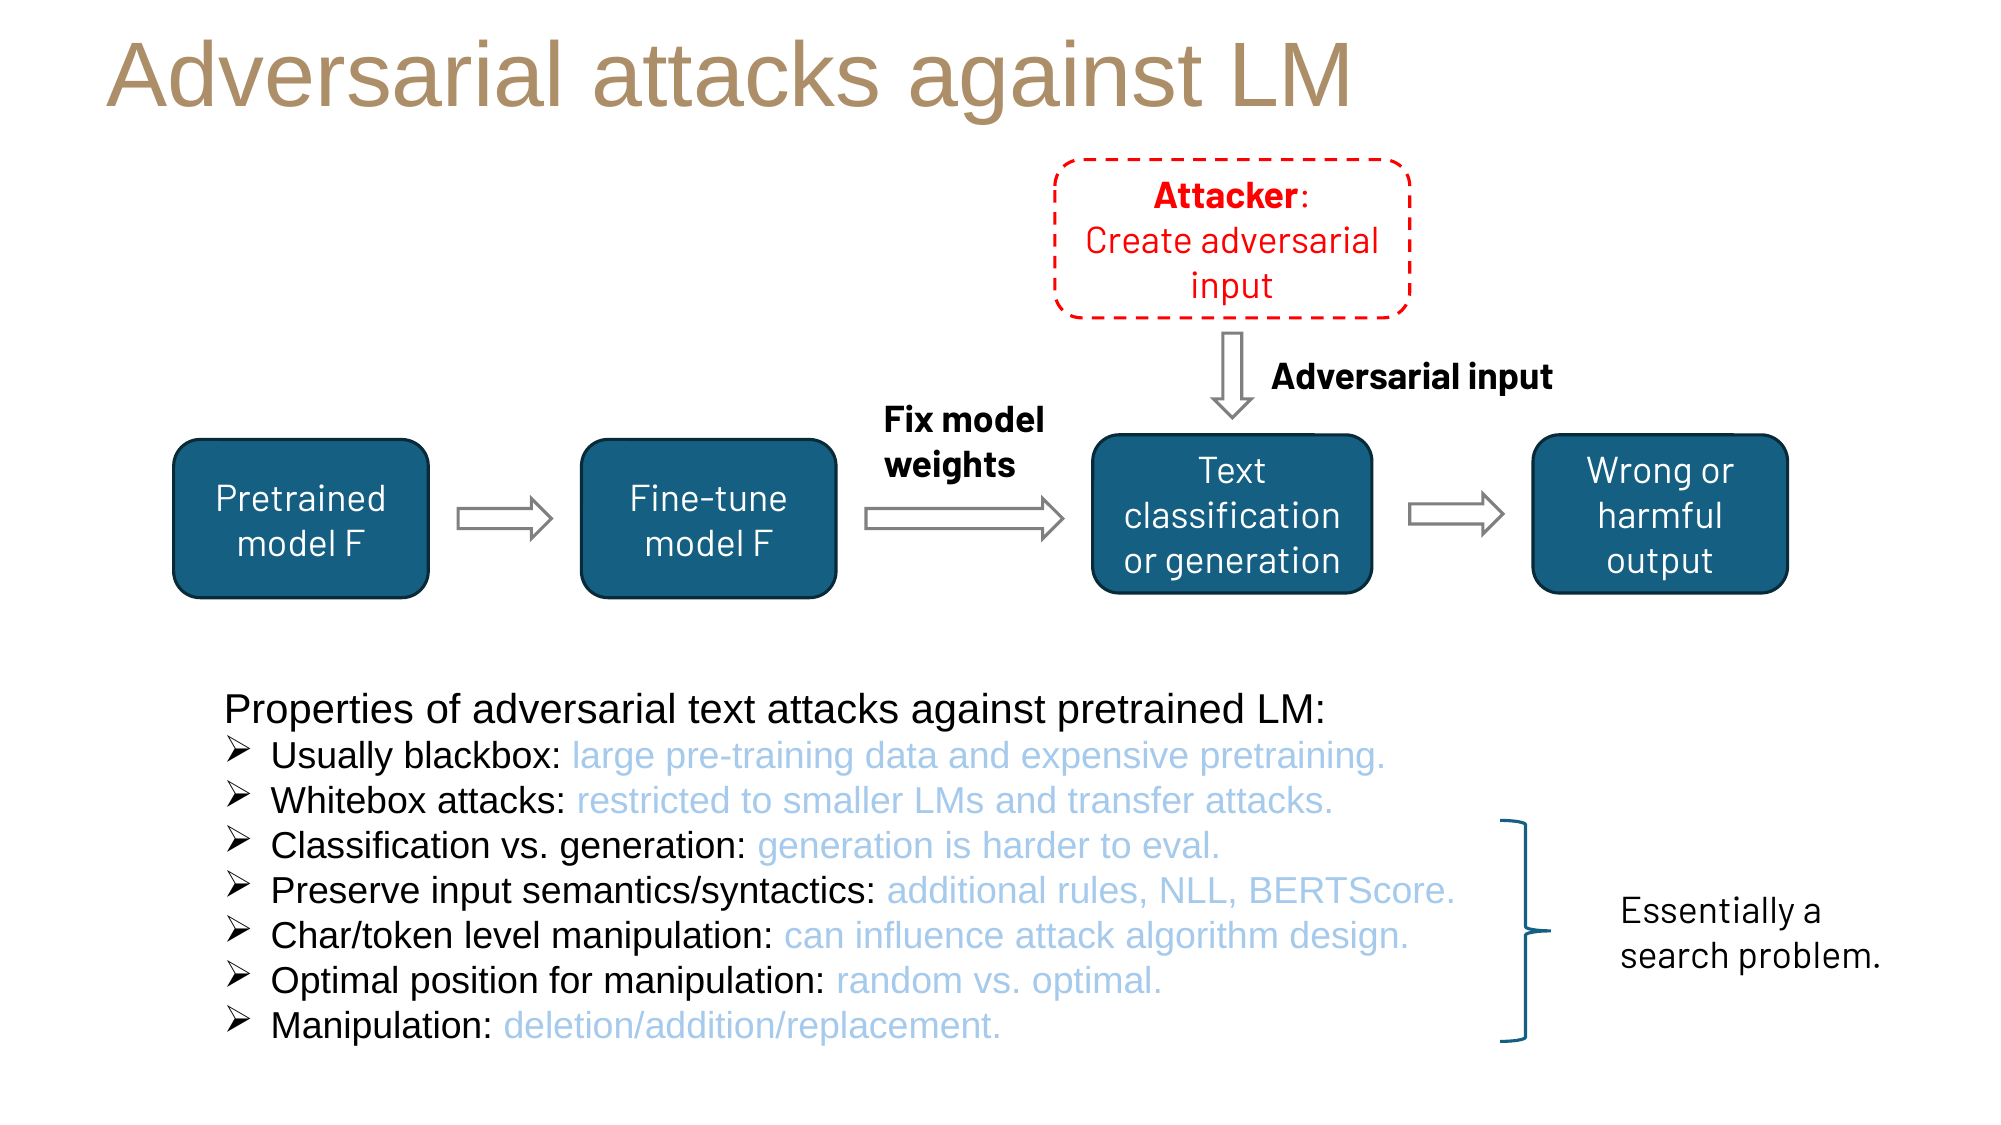

Adversarial attacks against LM
Attacker:
Create adversarial input
Adversarial input

Fix model
weights
Text classification or generation
Wrong or harmful output
Pretrained model F
Fine-tune model F

Properties of adversarial text attacks against pretrained LM:
Usually blackbox: large pre-training data and expensive pretraining.
Whitebox attacks: restricted to smaller LMs and transfer attacks.
Classification vs. generation: generation is harder to eval.
Preserve input semantics/syntactics: additional rules, NLL, BERTScore.
Char/token level manipulation: can influence attack algorithm design.
Optimal position for manipulation: random vs. optimal.
Manipulation: deletion/addition/replacement.

Essentially a
search problem.